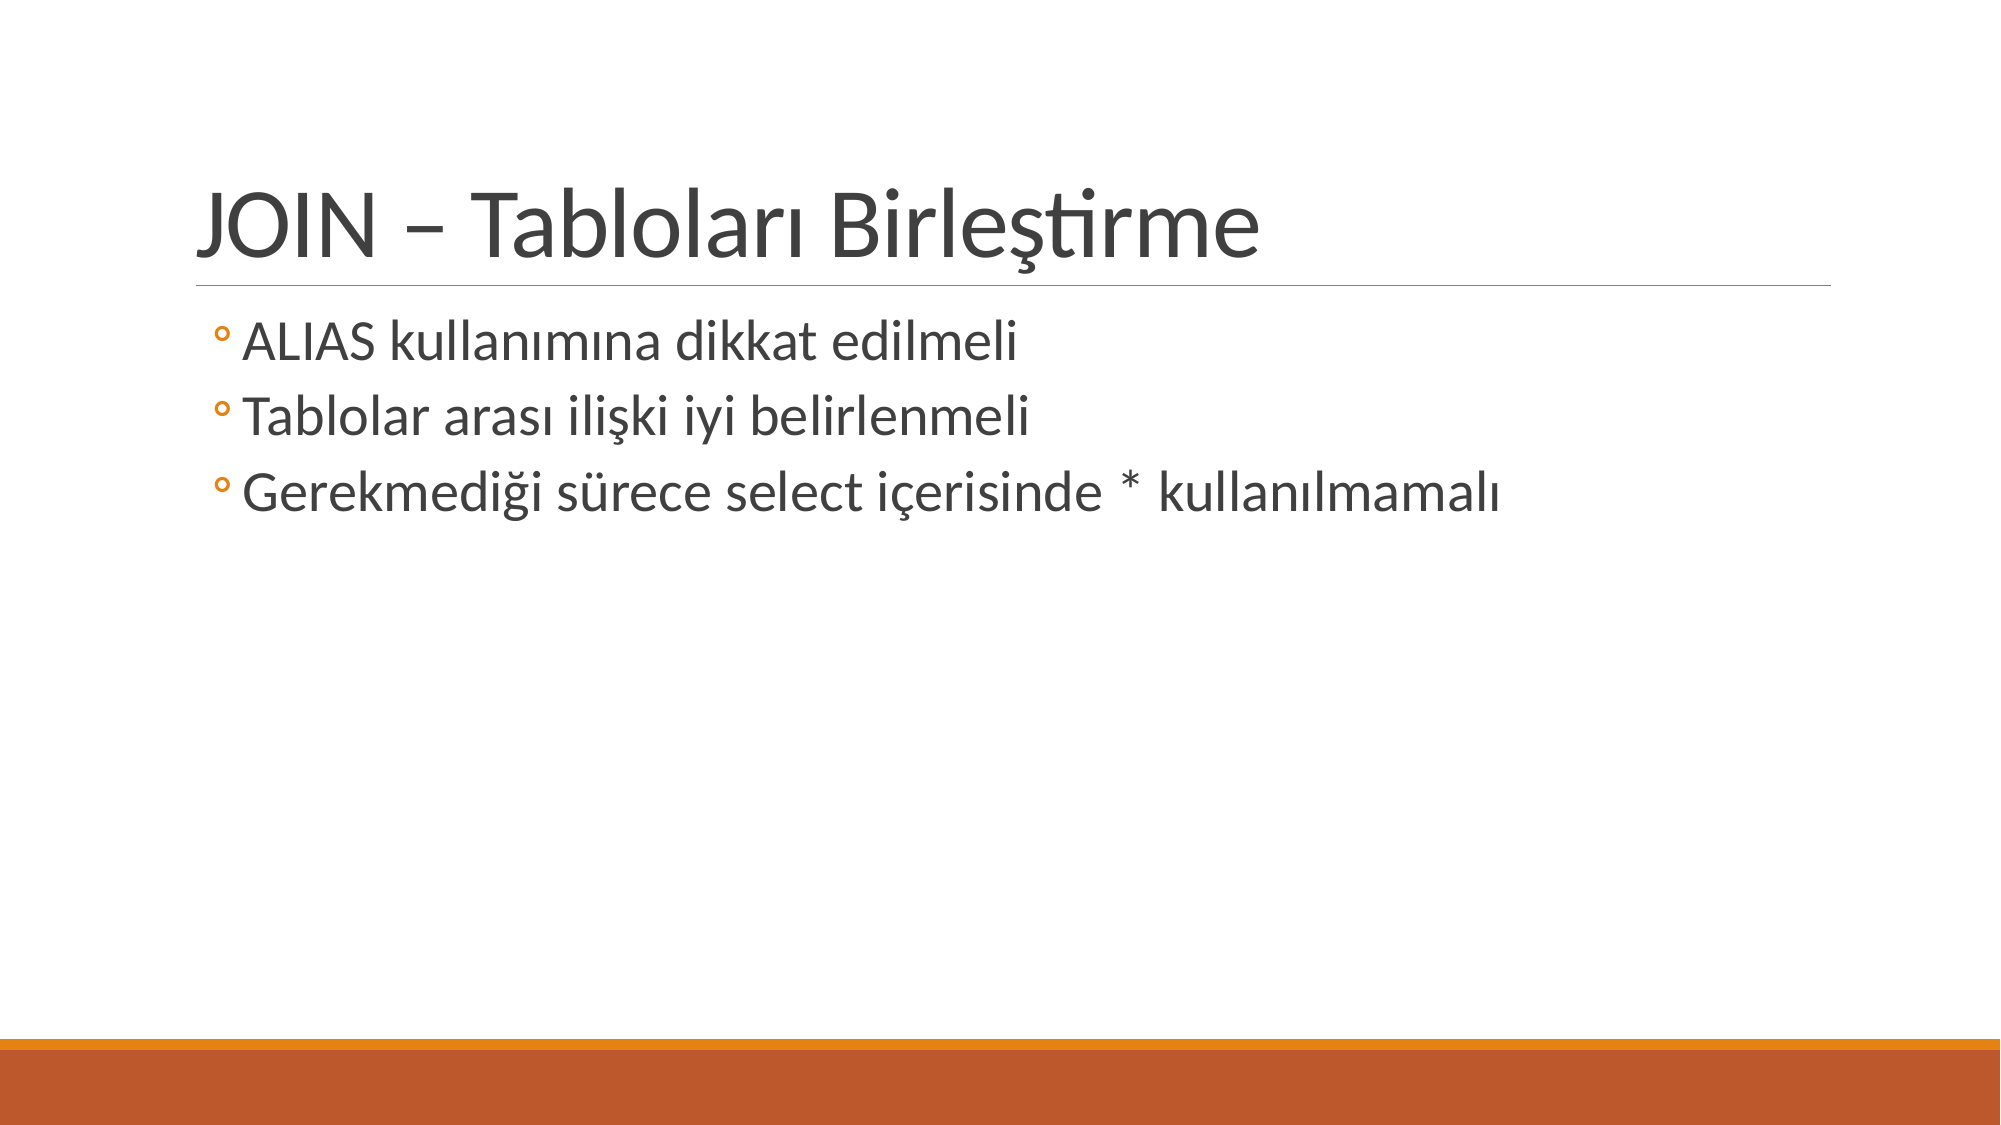

# JOIN – Tabloları Birleştirme
ALIAS kullanımına dikkat edilmeli
Tablolar arası ilişki iyi belirlenmeli
Gerekmediği sürece select içerisinde * kullanılmamalı